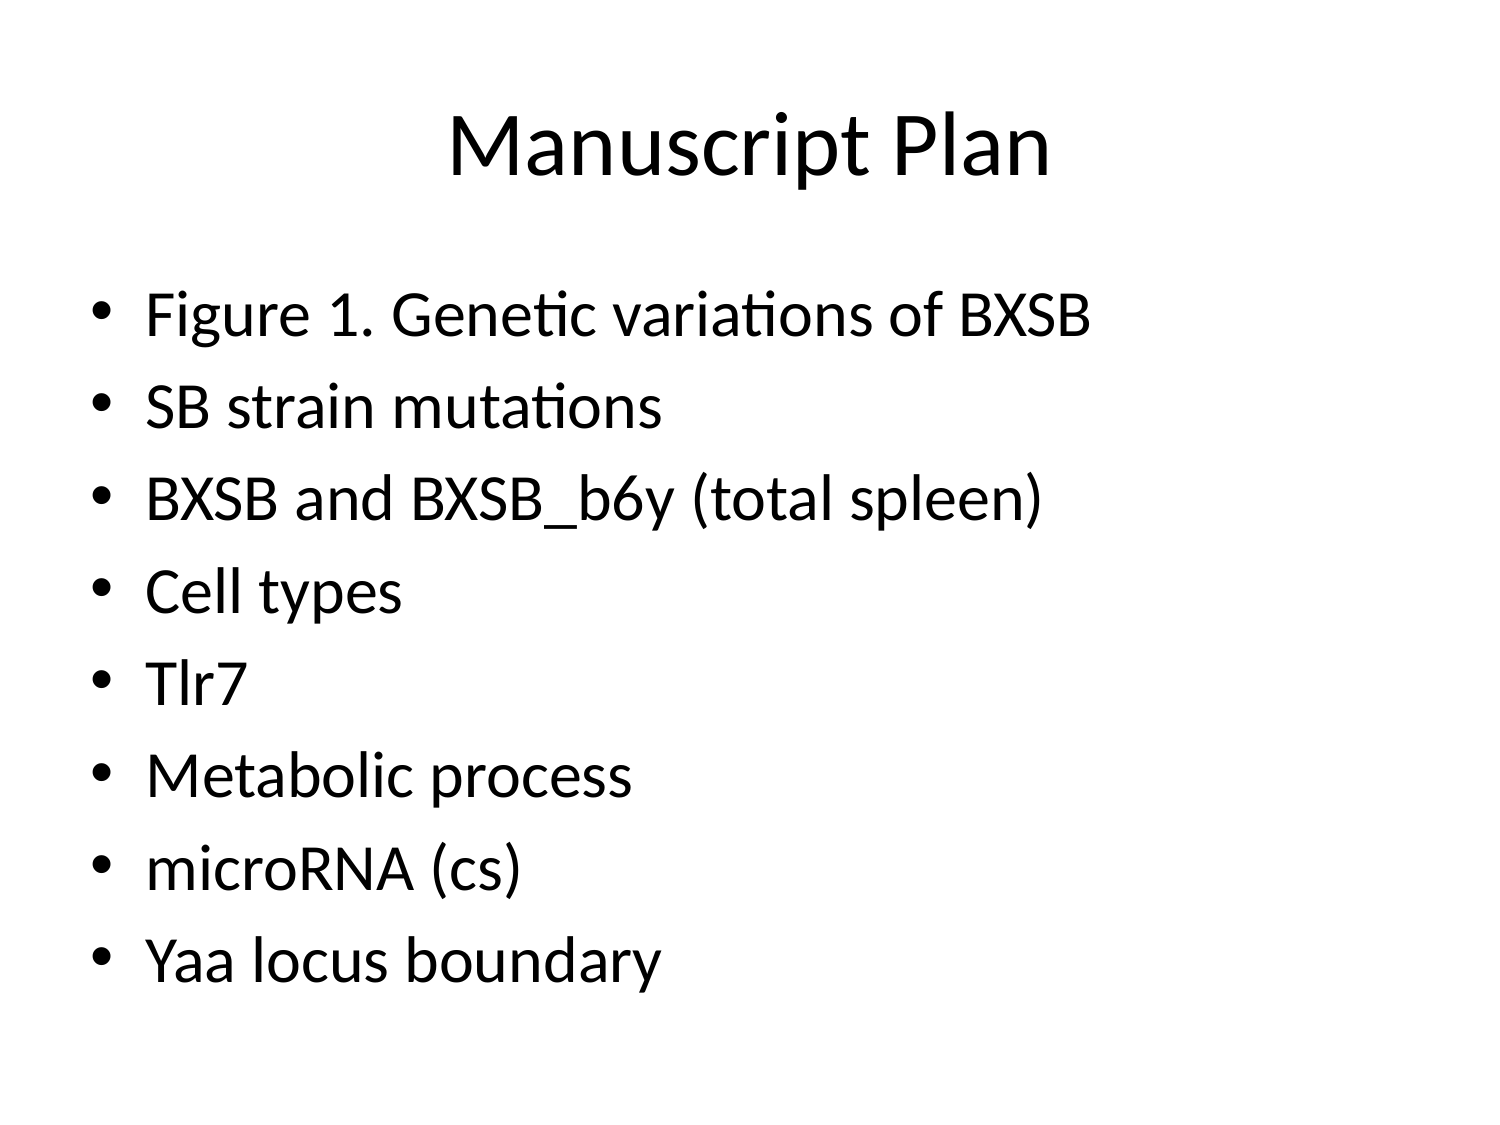

# Manuscript Plan
Figure 1. Genetic variations of BXSB
SB strain mutations
BXSB and BXSB_b6y (total spleen)
Cell types
Tlr7
Metabolic process
microRNA (cs)
Yaa locus boundary